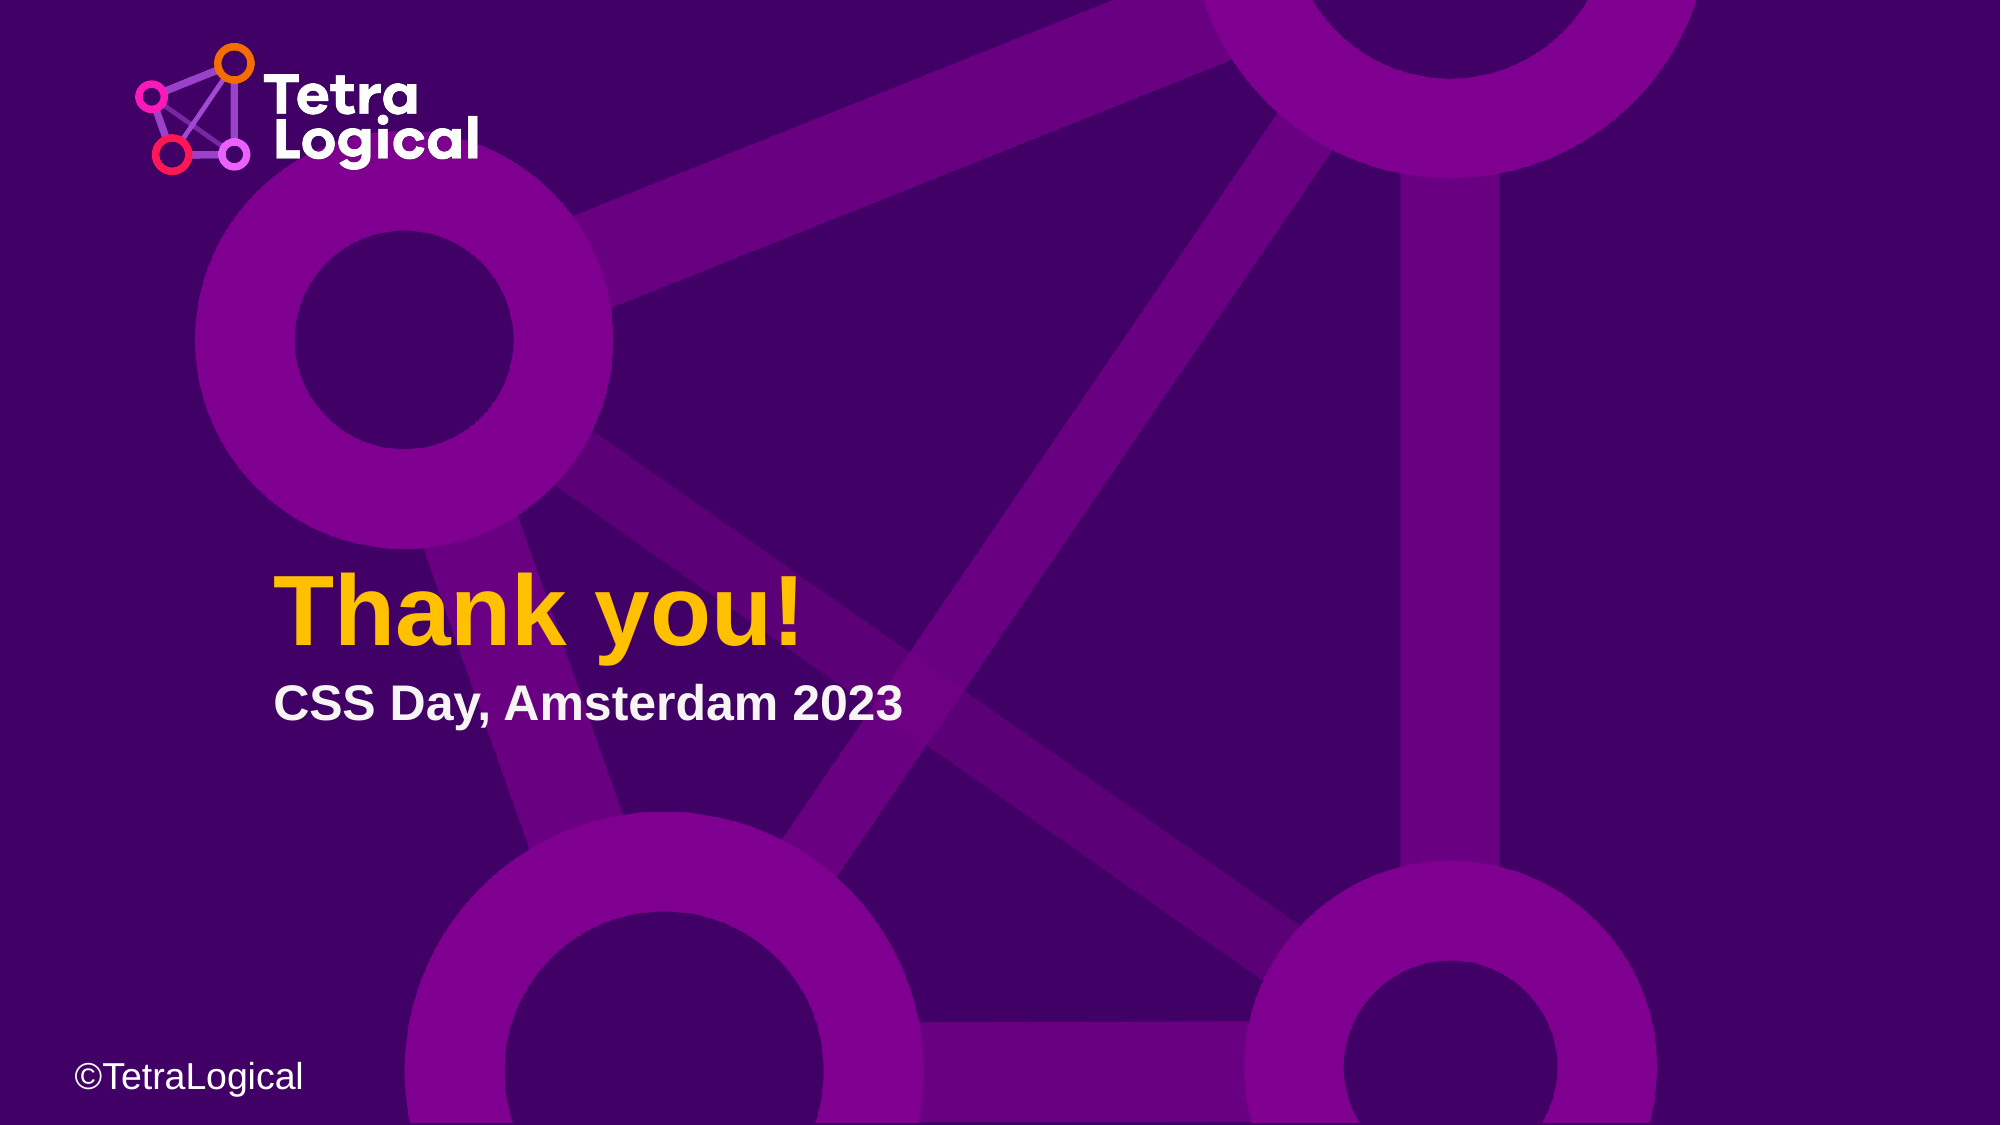

# Thank you!
CSS Day, Amsterdam 2023